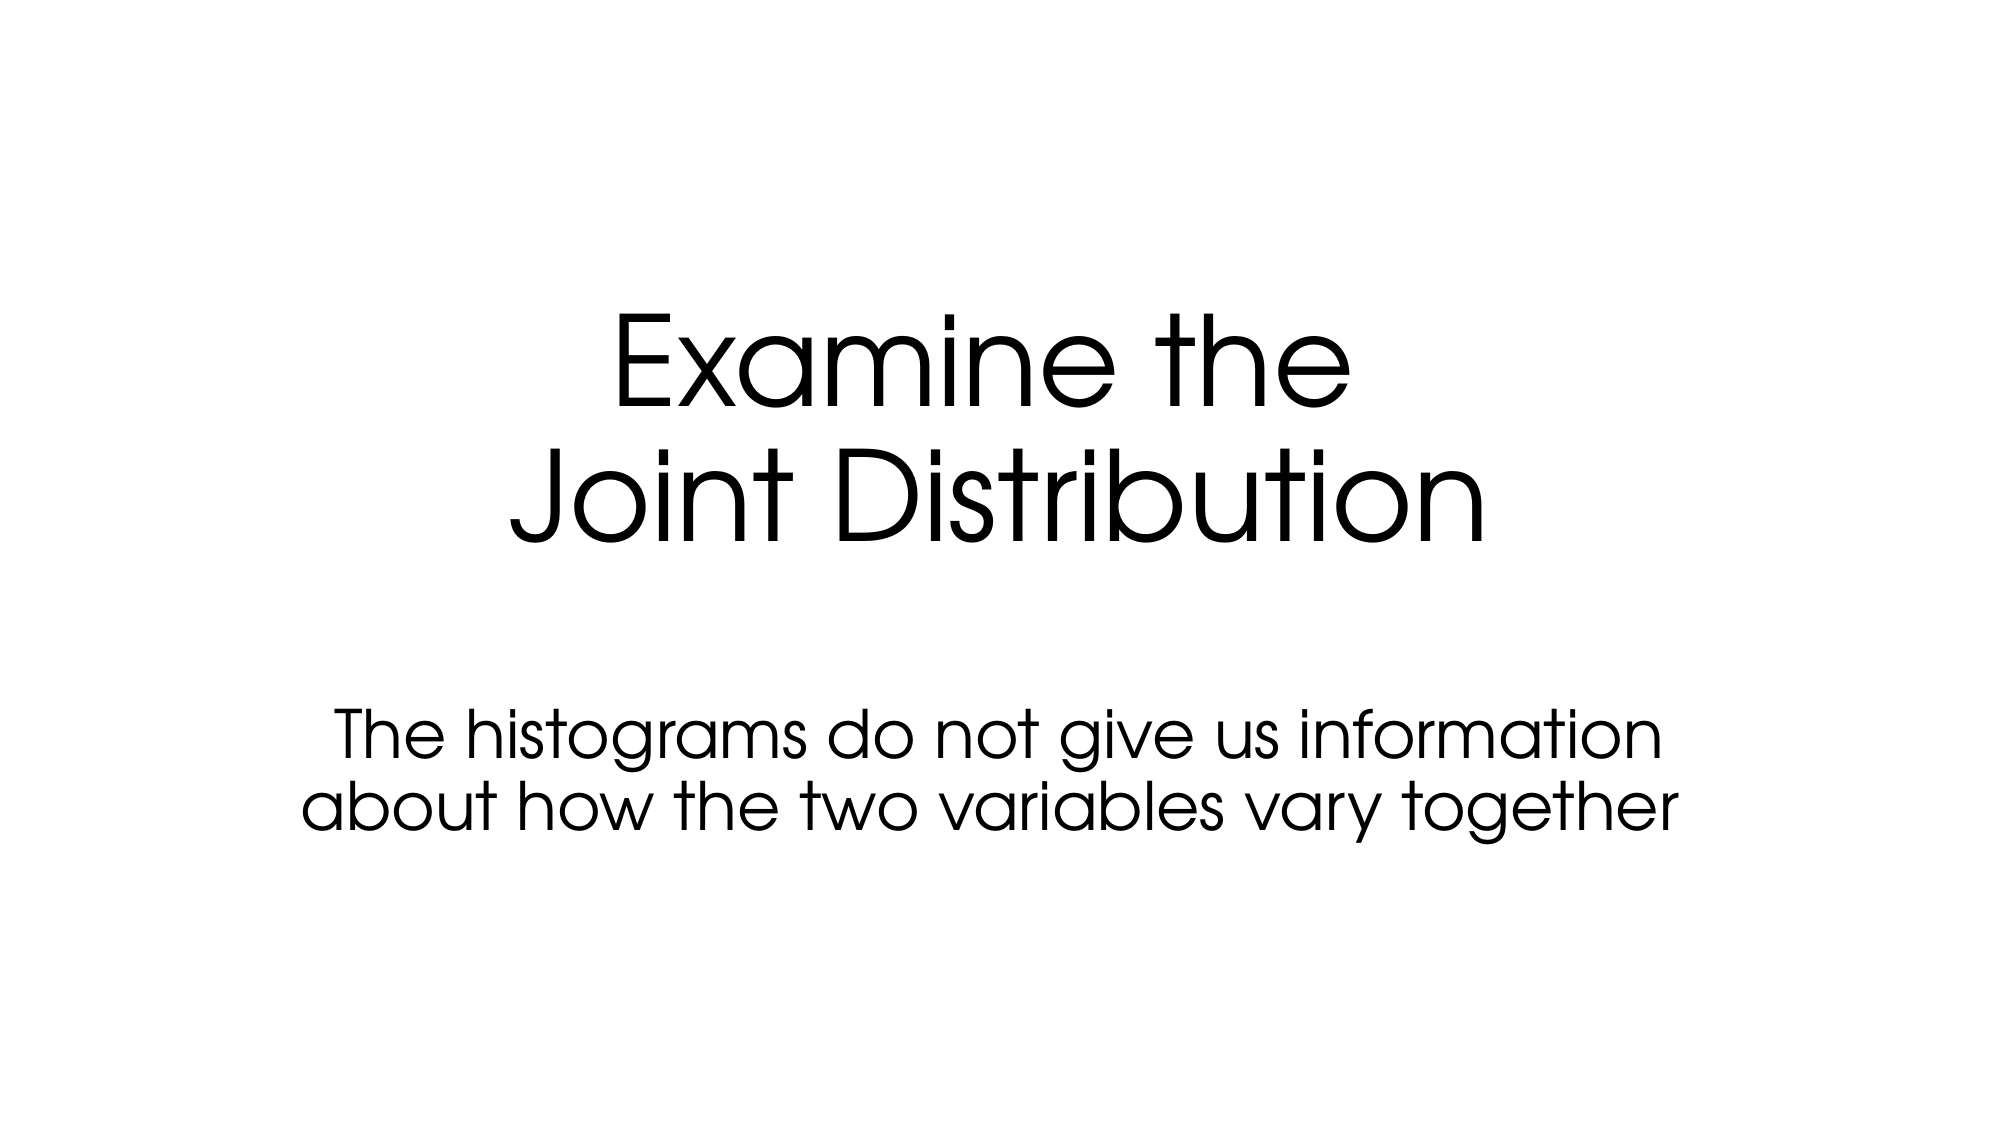

# Examine the Joint Distribution
The histograms do not give us information about how the two variables vary together